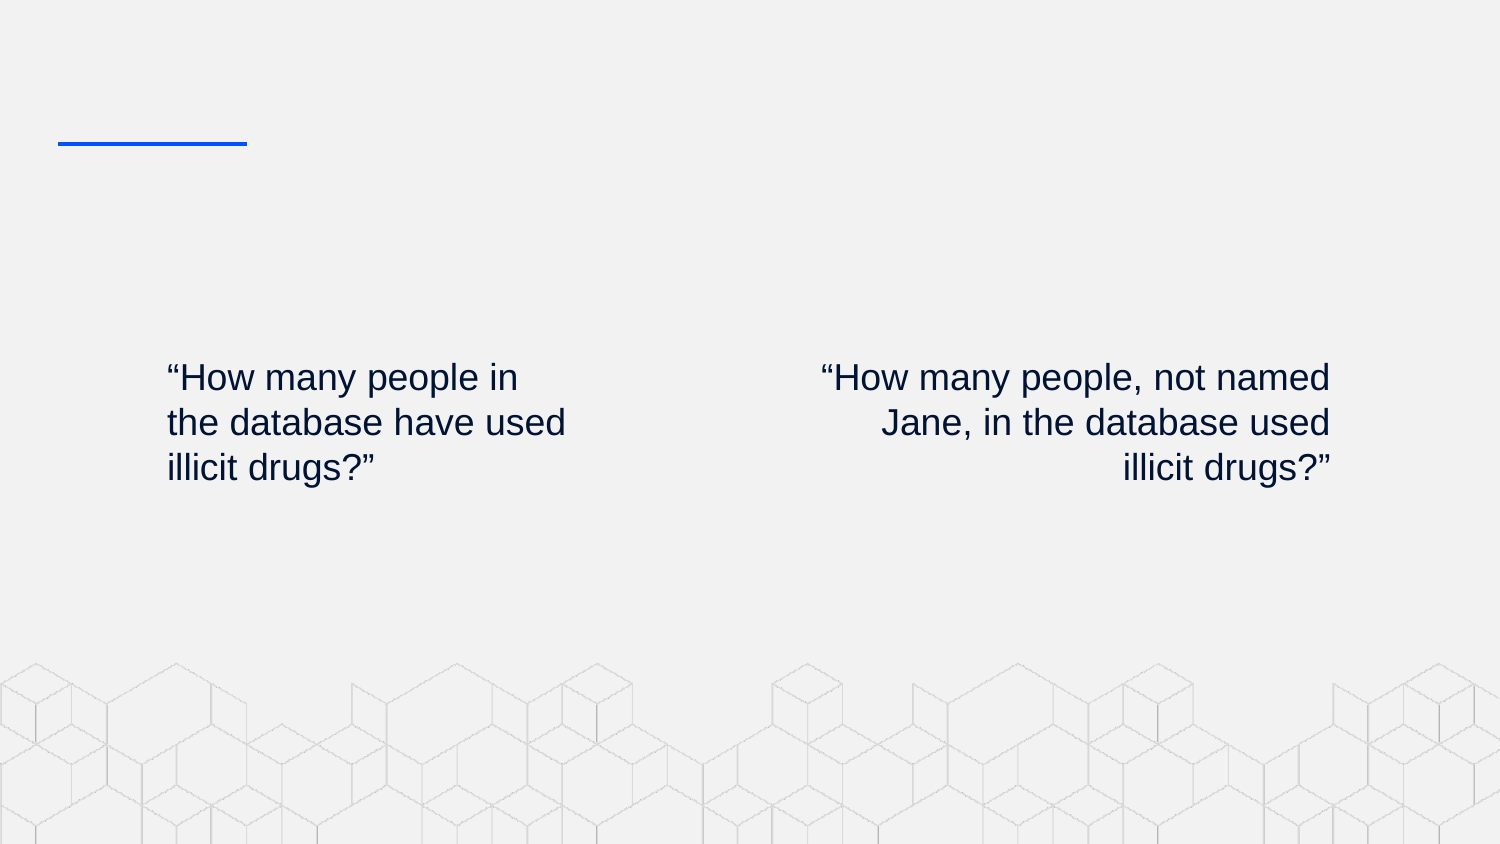

“How many people in the database have used illicit drugs?”
“How many people, not named Jane, in the database used illicit drugs?”